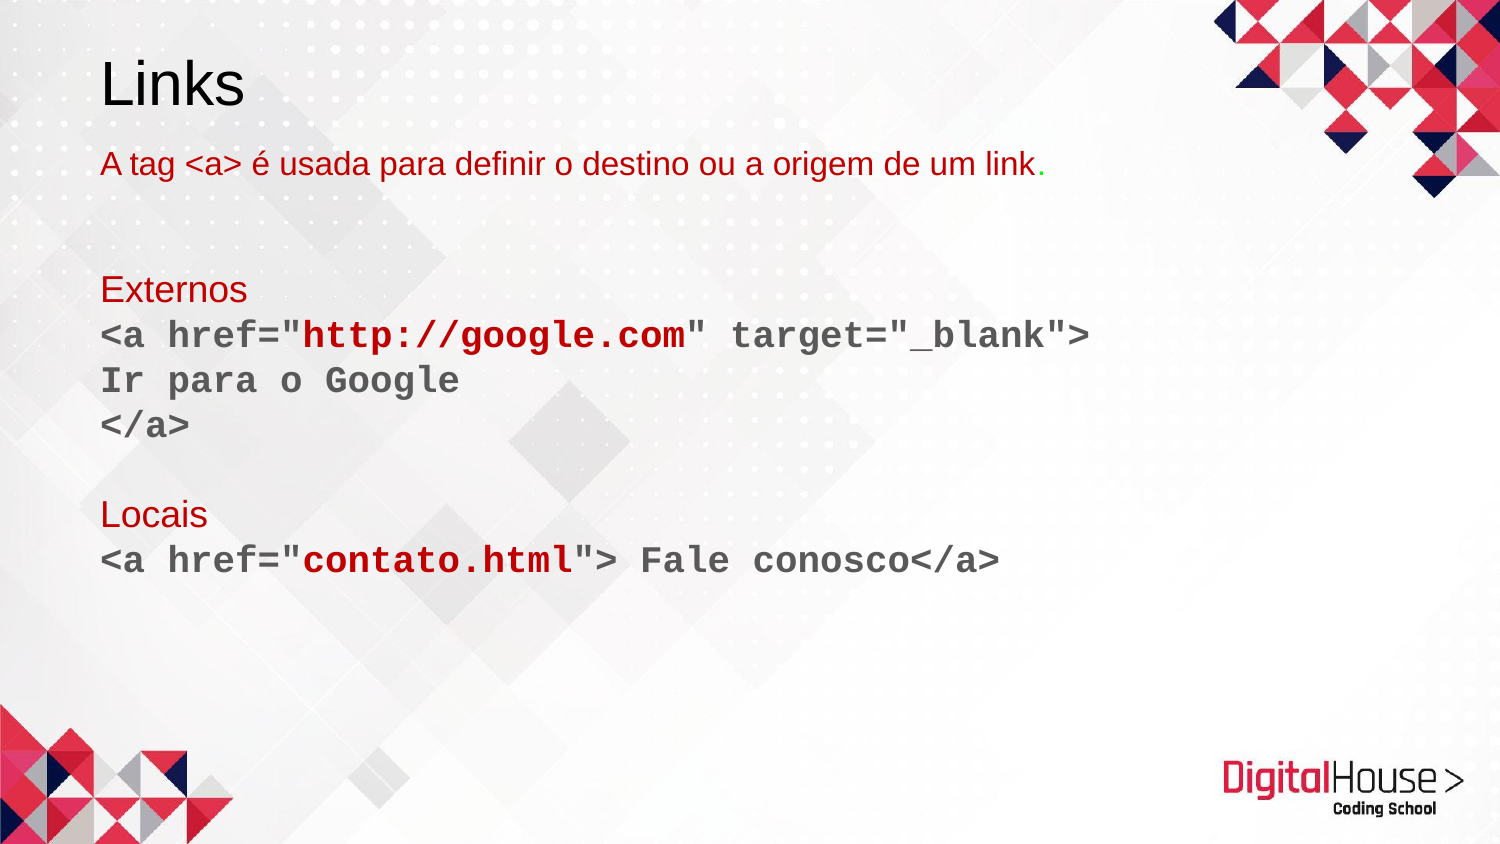

# Links
A tag <a> é usada para definir o destino ou a origem de um link.
Externos
<a href="http://google.com" target="_blank">
Ir para o Google
</a>

Locais
<a href="contato.html"> Fale conosco</a>